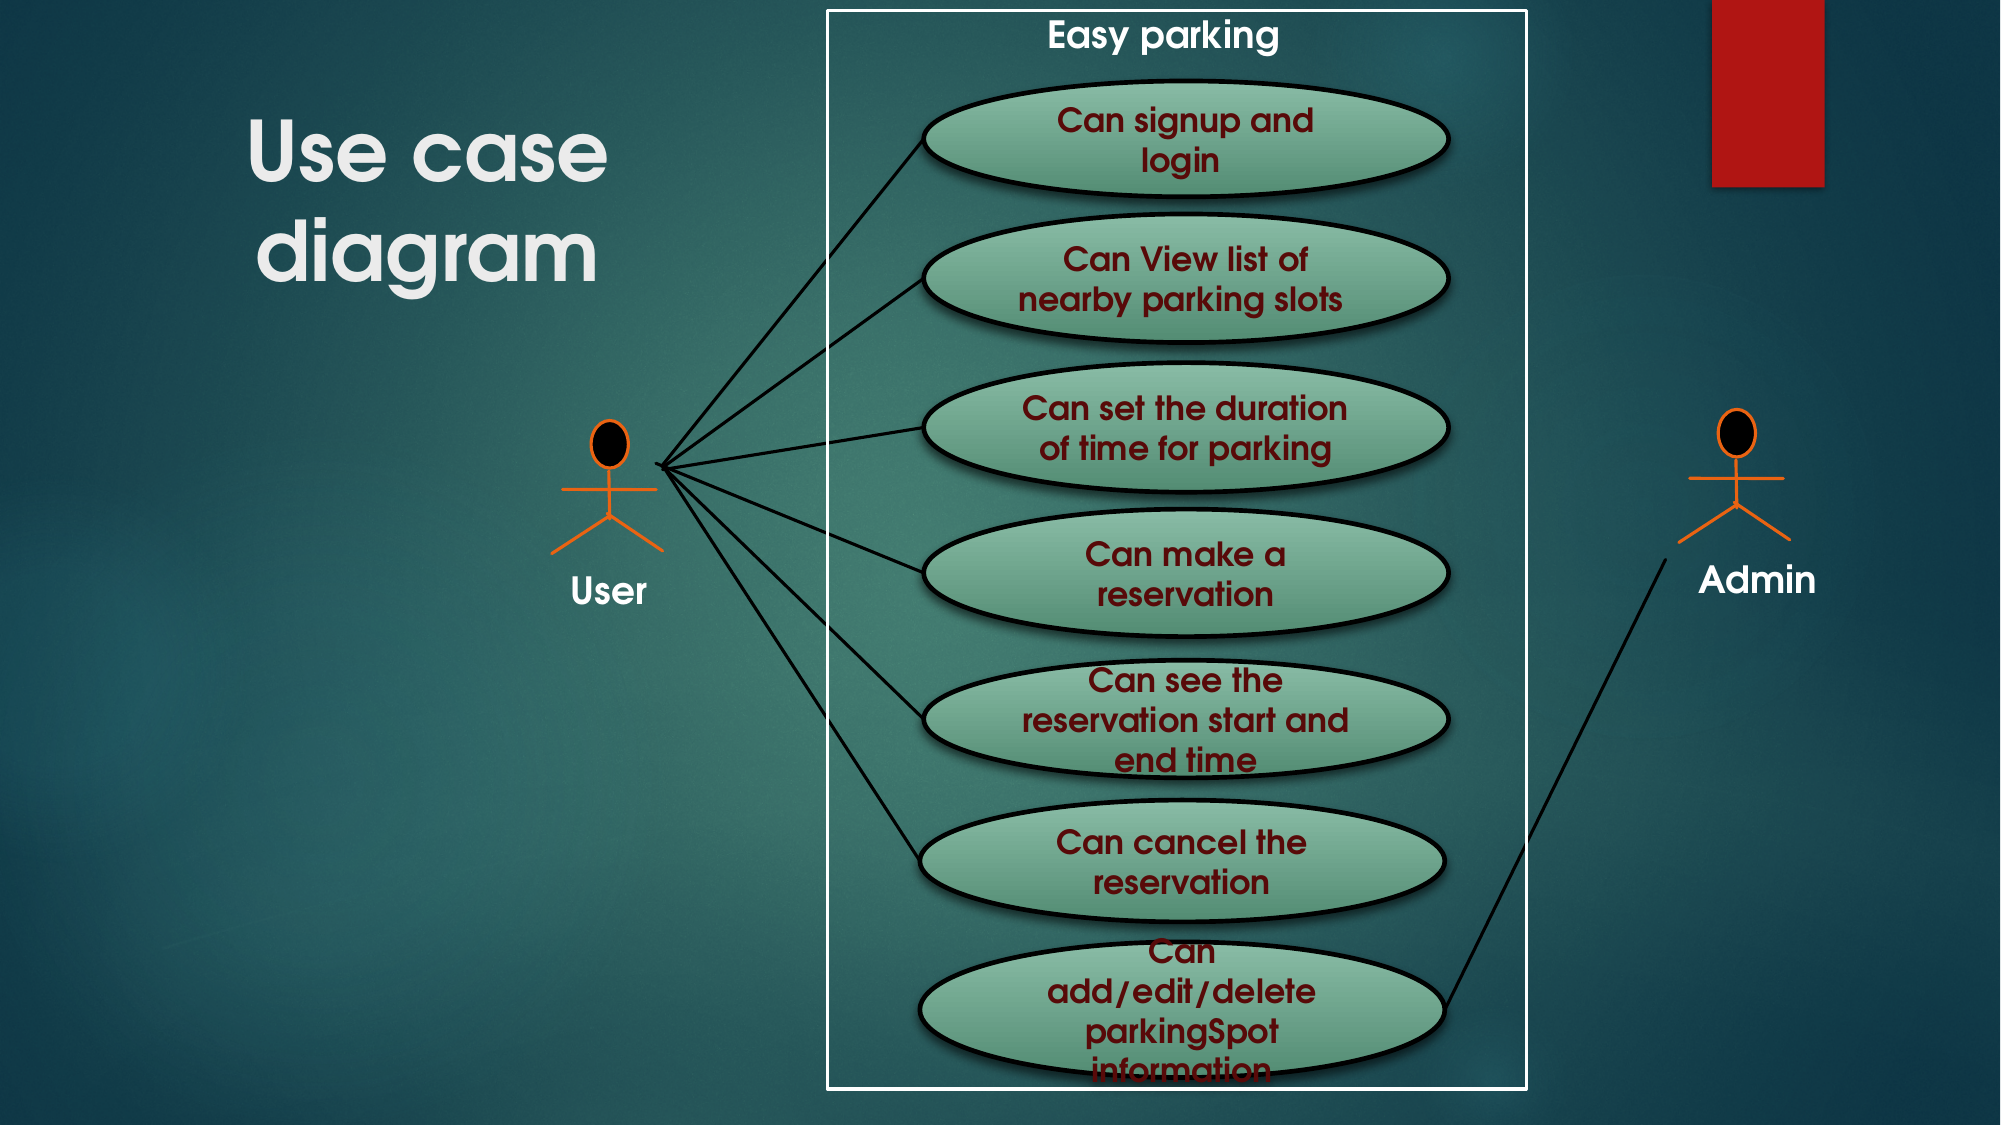

Easy parking

Use case diagram
Can signup and login
Can View list of nearby parking slots
Can set the duration of time for parking

Admin

User
Can make a reservation
Can see the reservation start and end time
Can cancel the reservation
Can add/edit/delete parkingSpot information